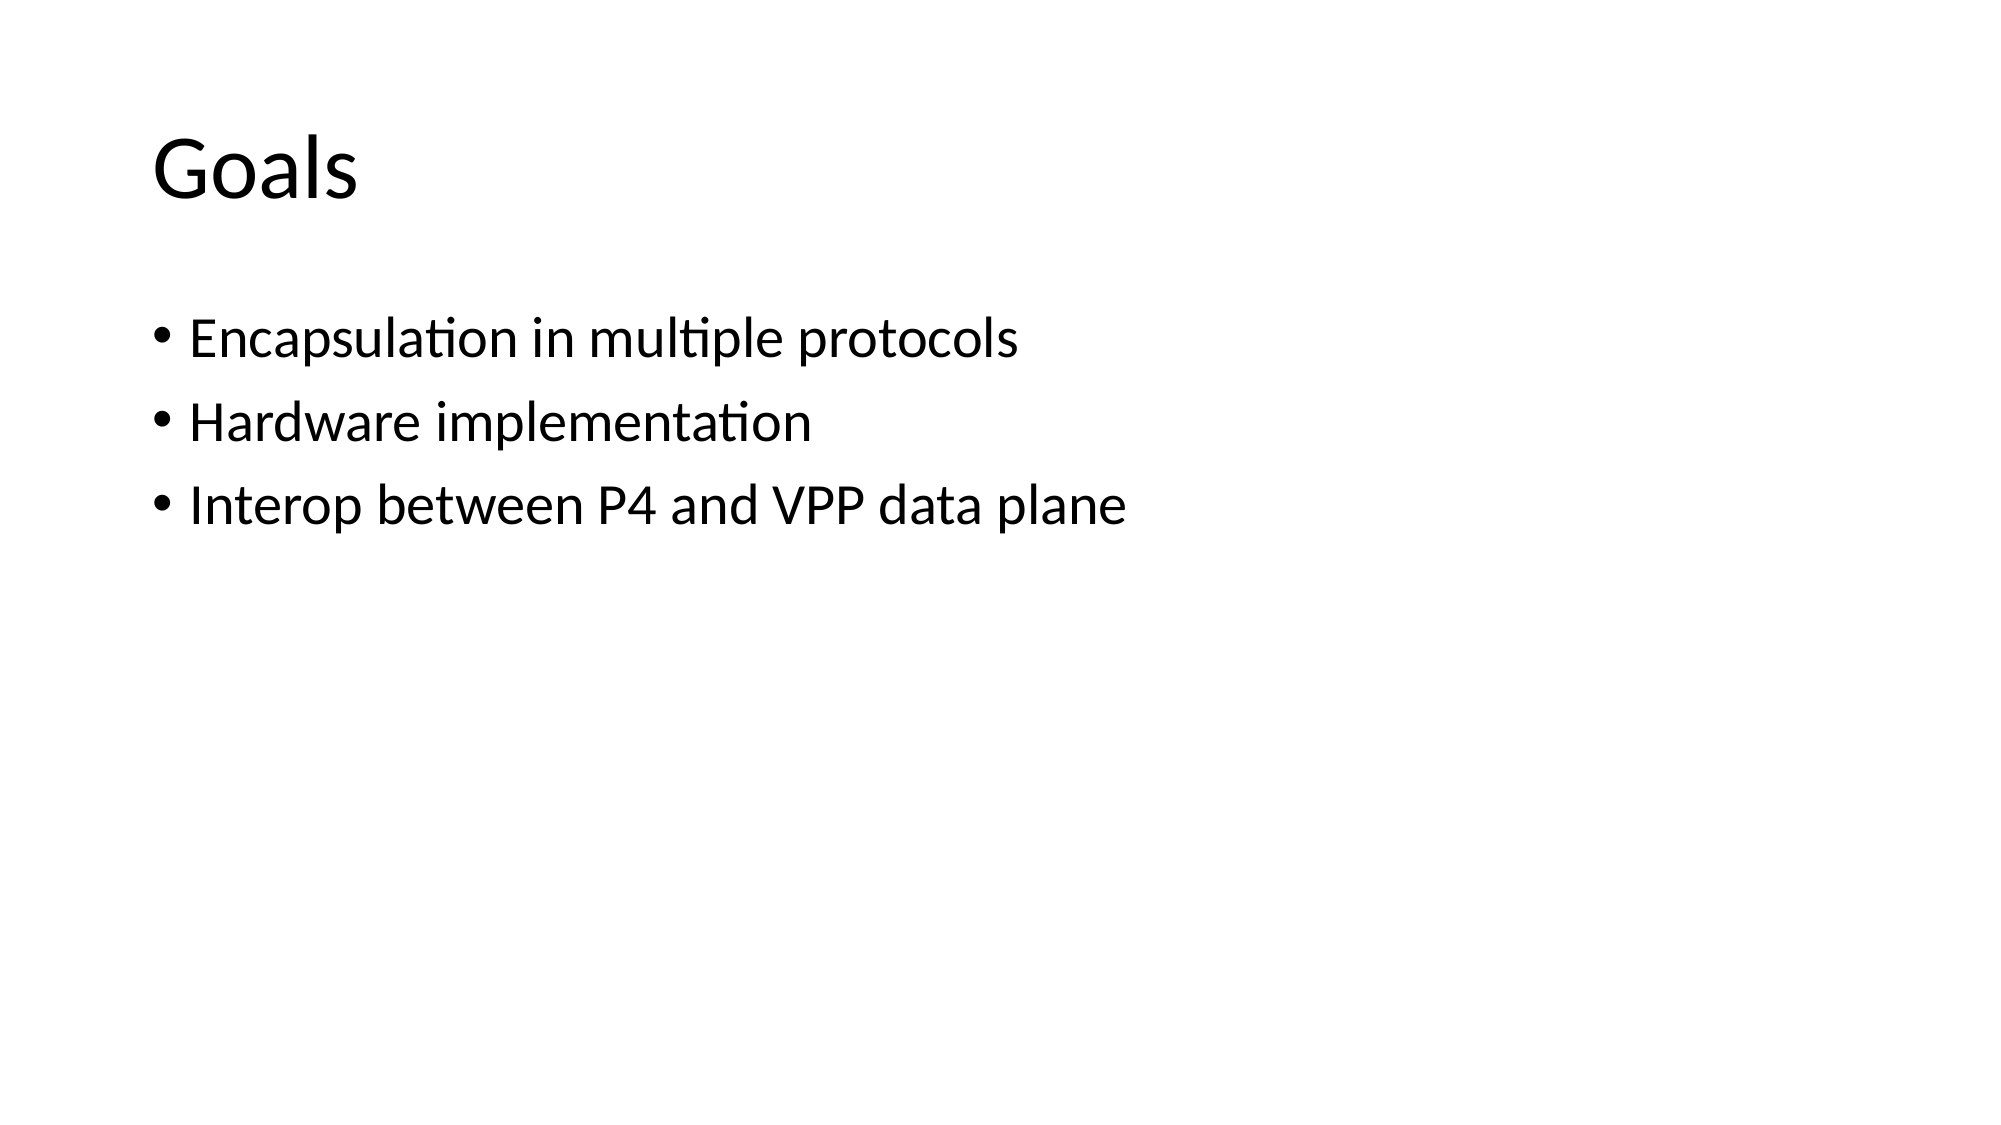

# Goals
Encapsulation in multiple protocols
Hardware implementation
Interop between P4 and VPP data plane